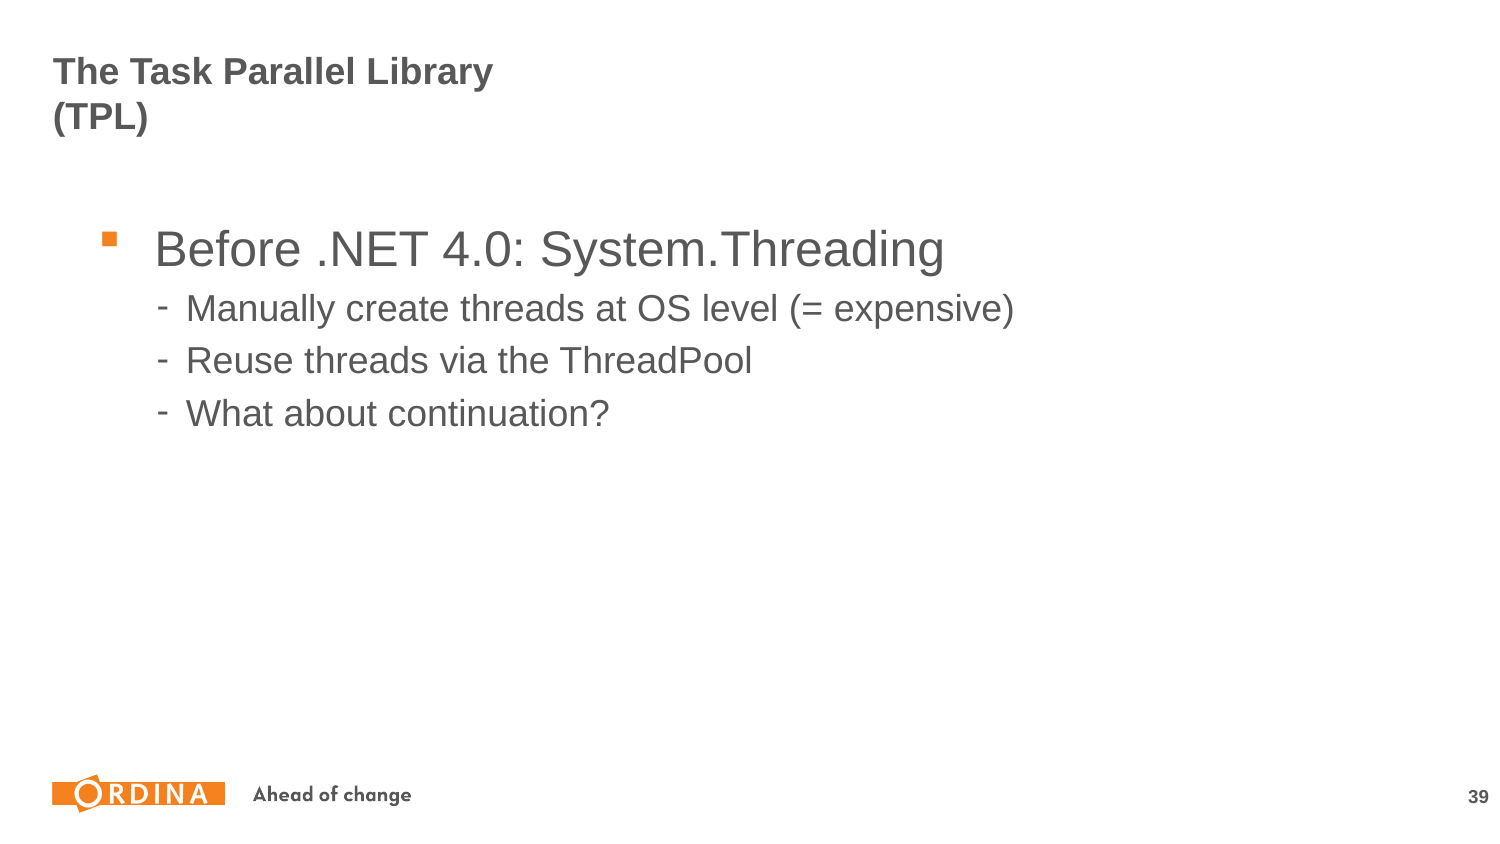

# The Task Parallel Library (TPL)

Before .NET 4.0: System.Threading
Manually create threads at OS level (= expensive)
Reuse threads via the ThreadPool
What about continuation?